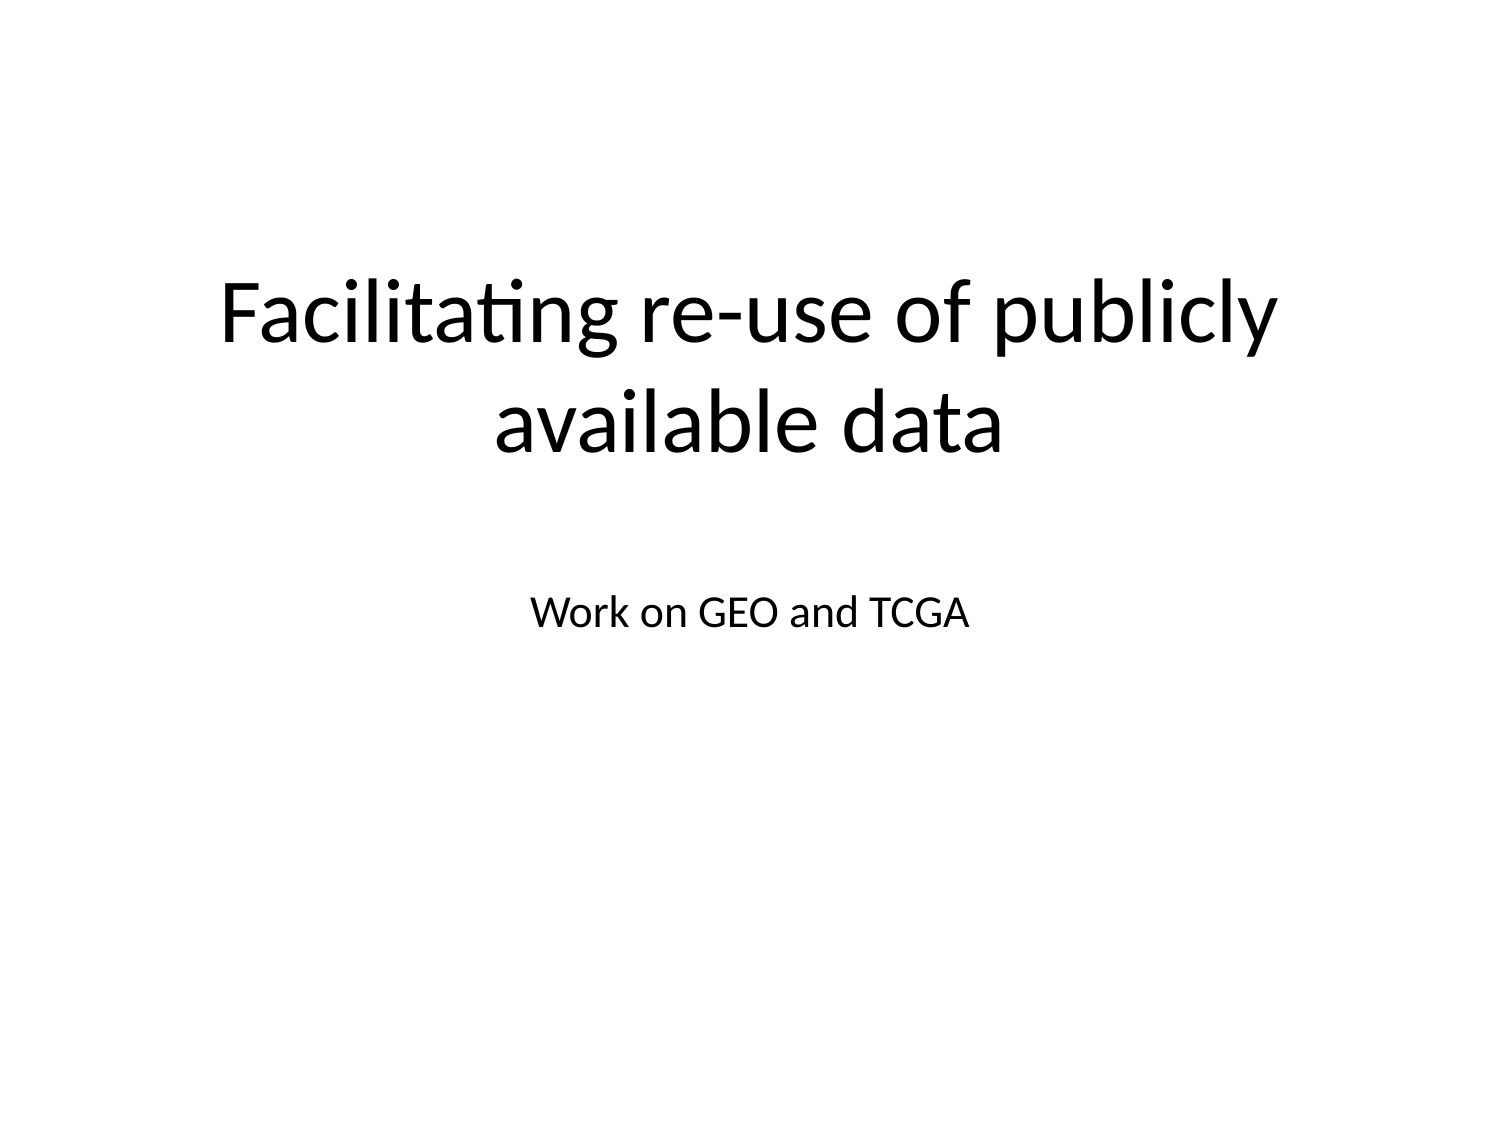

# Facilitating re-use of publicly available data Work on GEO and TCGA